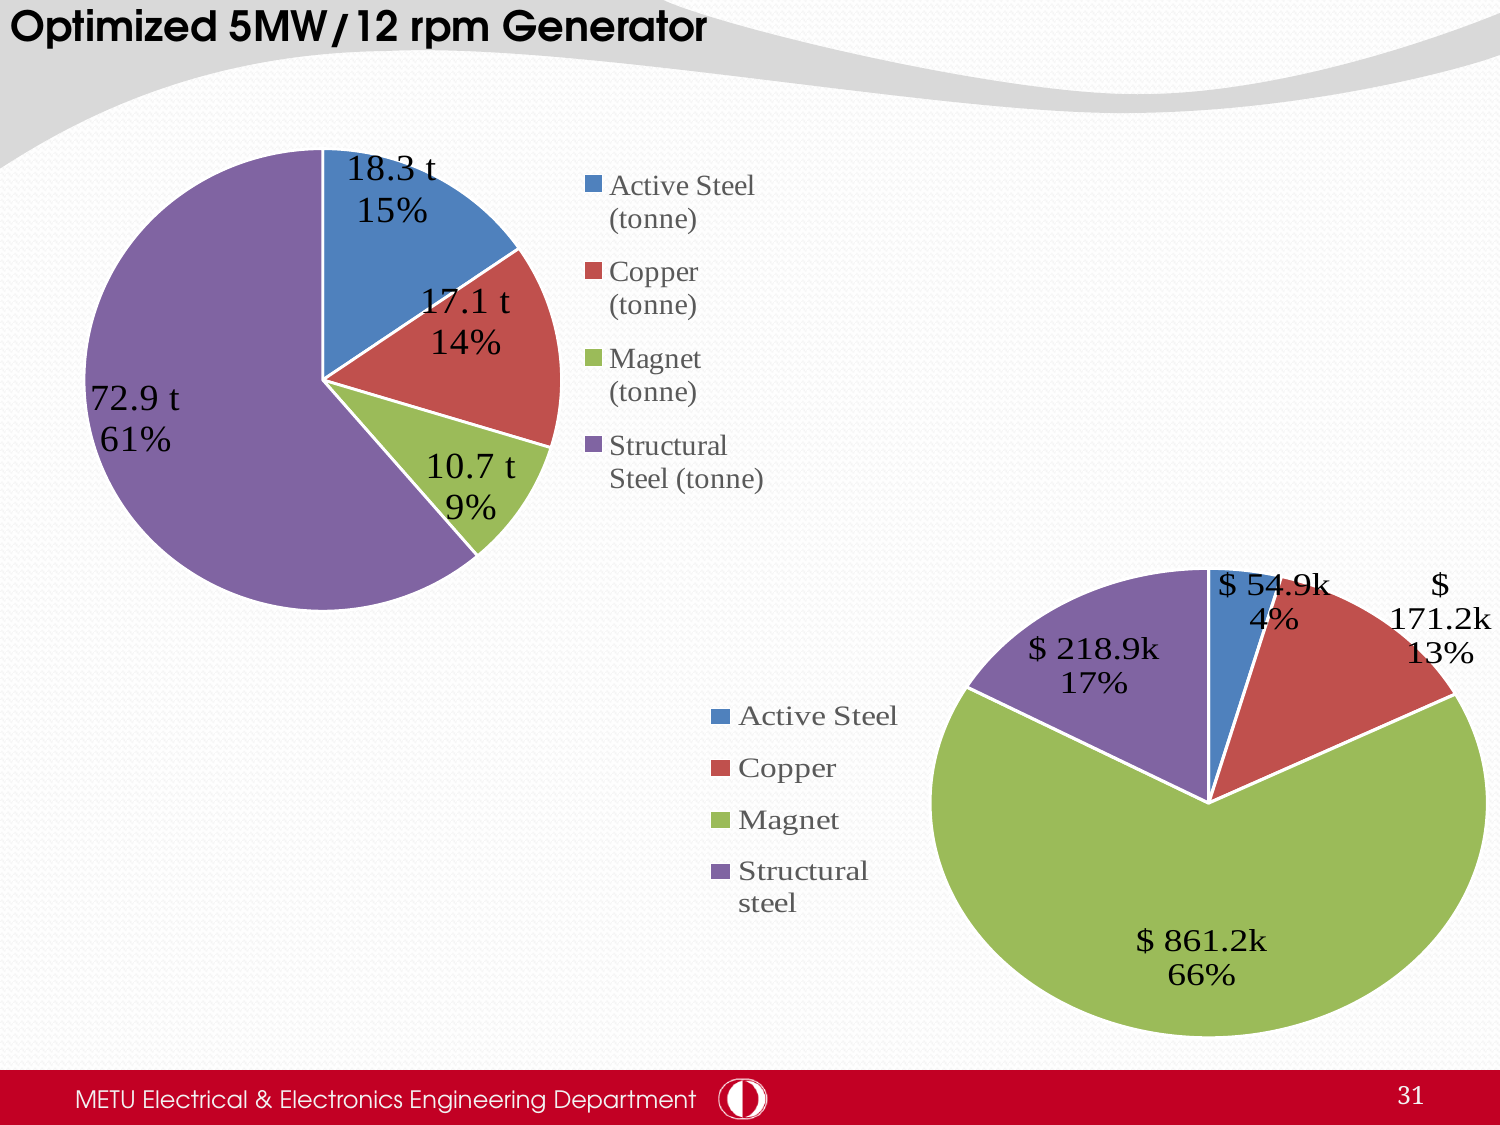

Optimized 5MW/12 rpm Generator

### Chart

| Category |  |
|---|---|
| Active Steel (tonne) | 18318.0 |
| Copper (tonne) | 17126.0 |
| Magnet (tonne) | 10765.0 |
| Structural Steel (tonne) | 72986.0 |

### Chart

| Category |  |
|---|---|
| Active Steel  | 54956.0 |
| Copper  | 171260.0 |
| Magnet  | 861231.0 |
| Structural steel | 218958.0 |
METU Electrical & Electronics Engineering Department
31